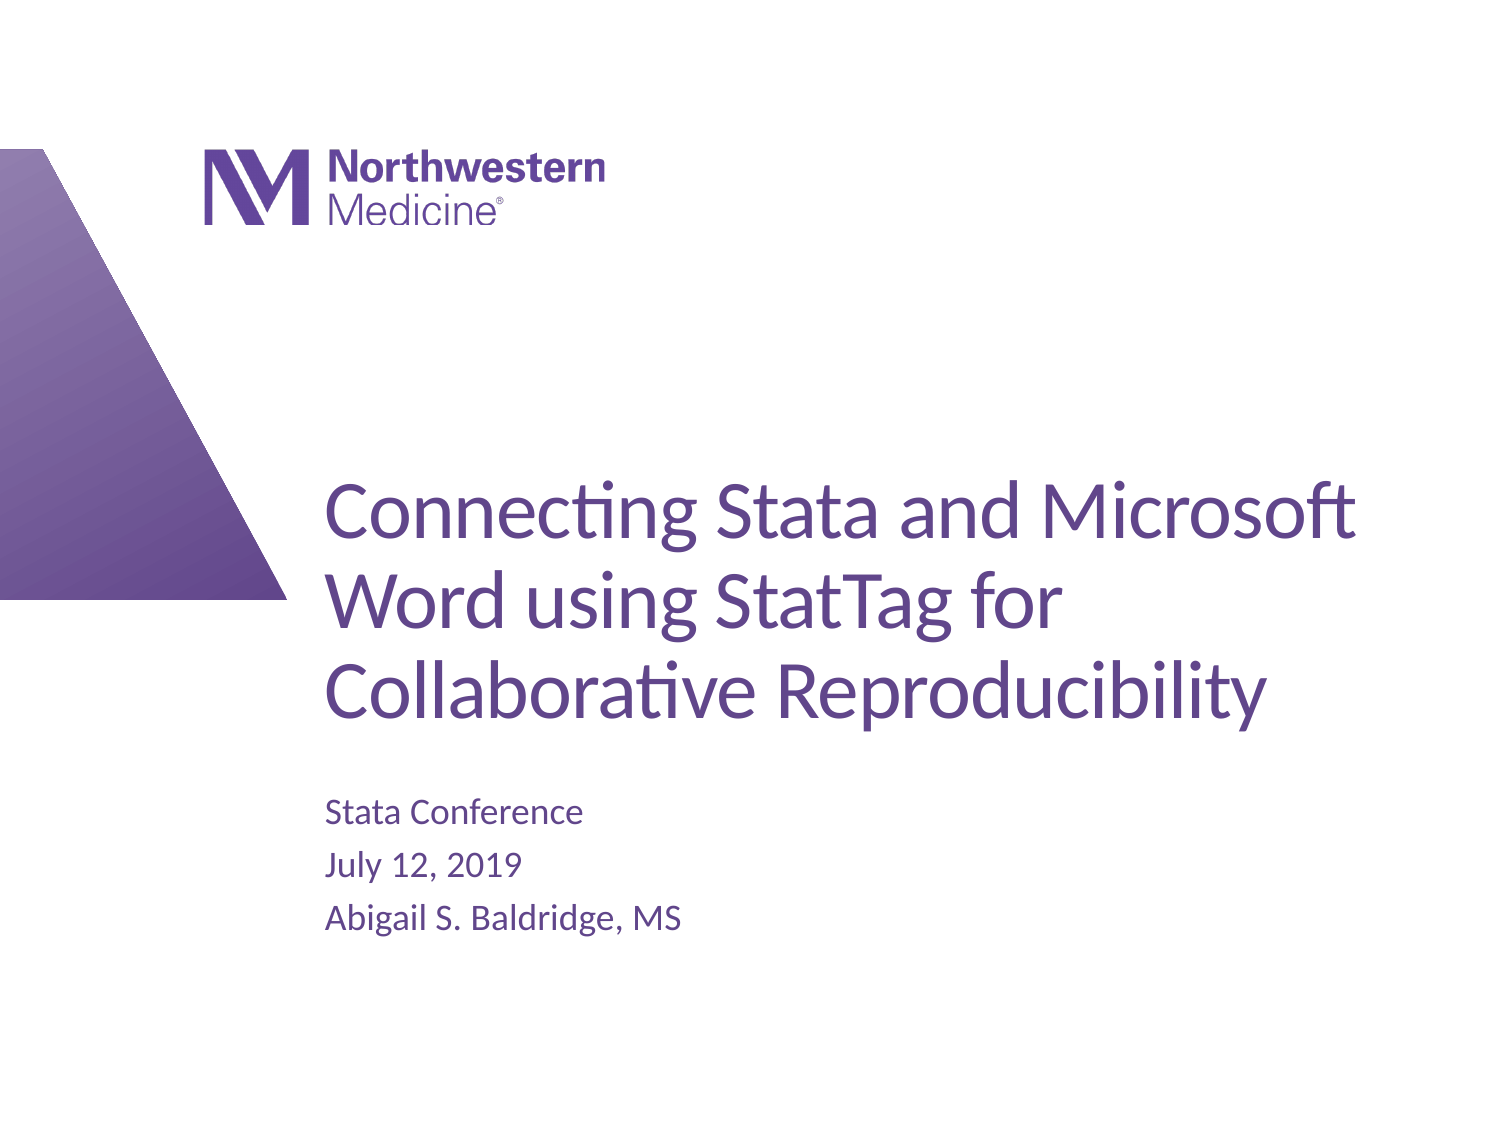

# Connecting Stata and Microsoft Word using StatTag for Collaborative Reproducibility
Stata Conference
July 12, 2019
Abigail S. Baldridge, MS
Presented to: Insert relevant presenter information Calibri 16pt
Presented on: Month day, Year
Presented by: Insert relevant presenter information here